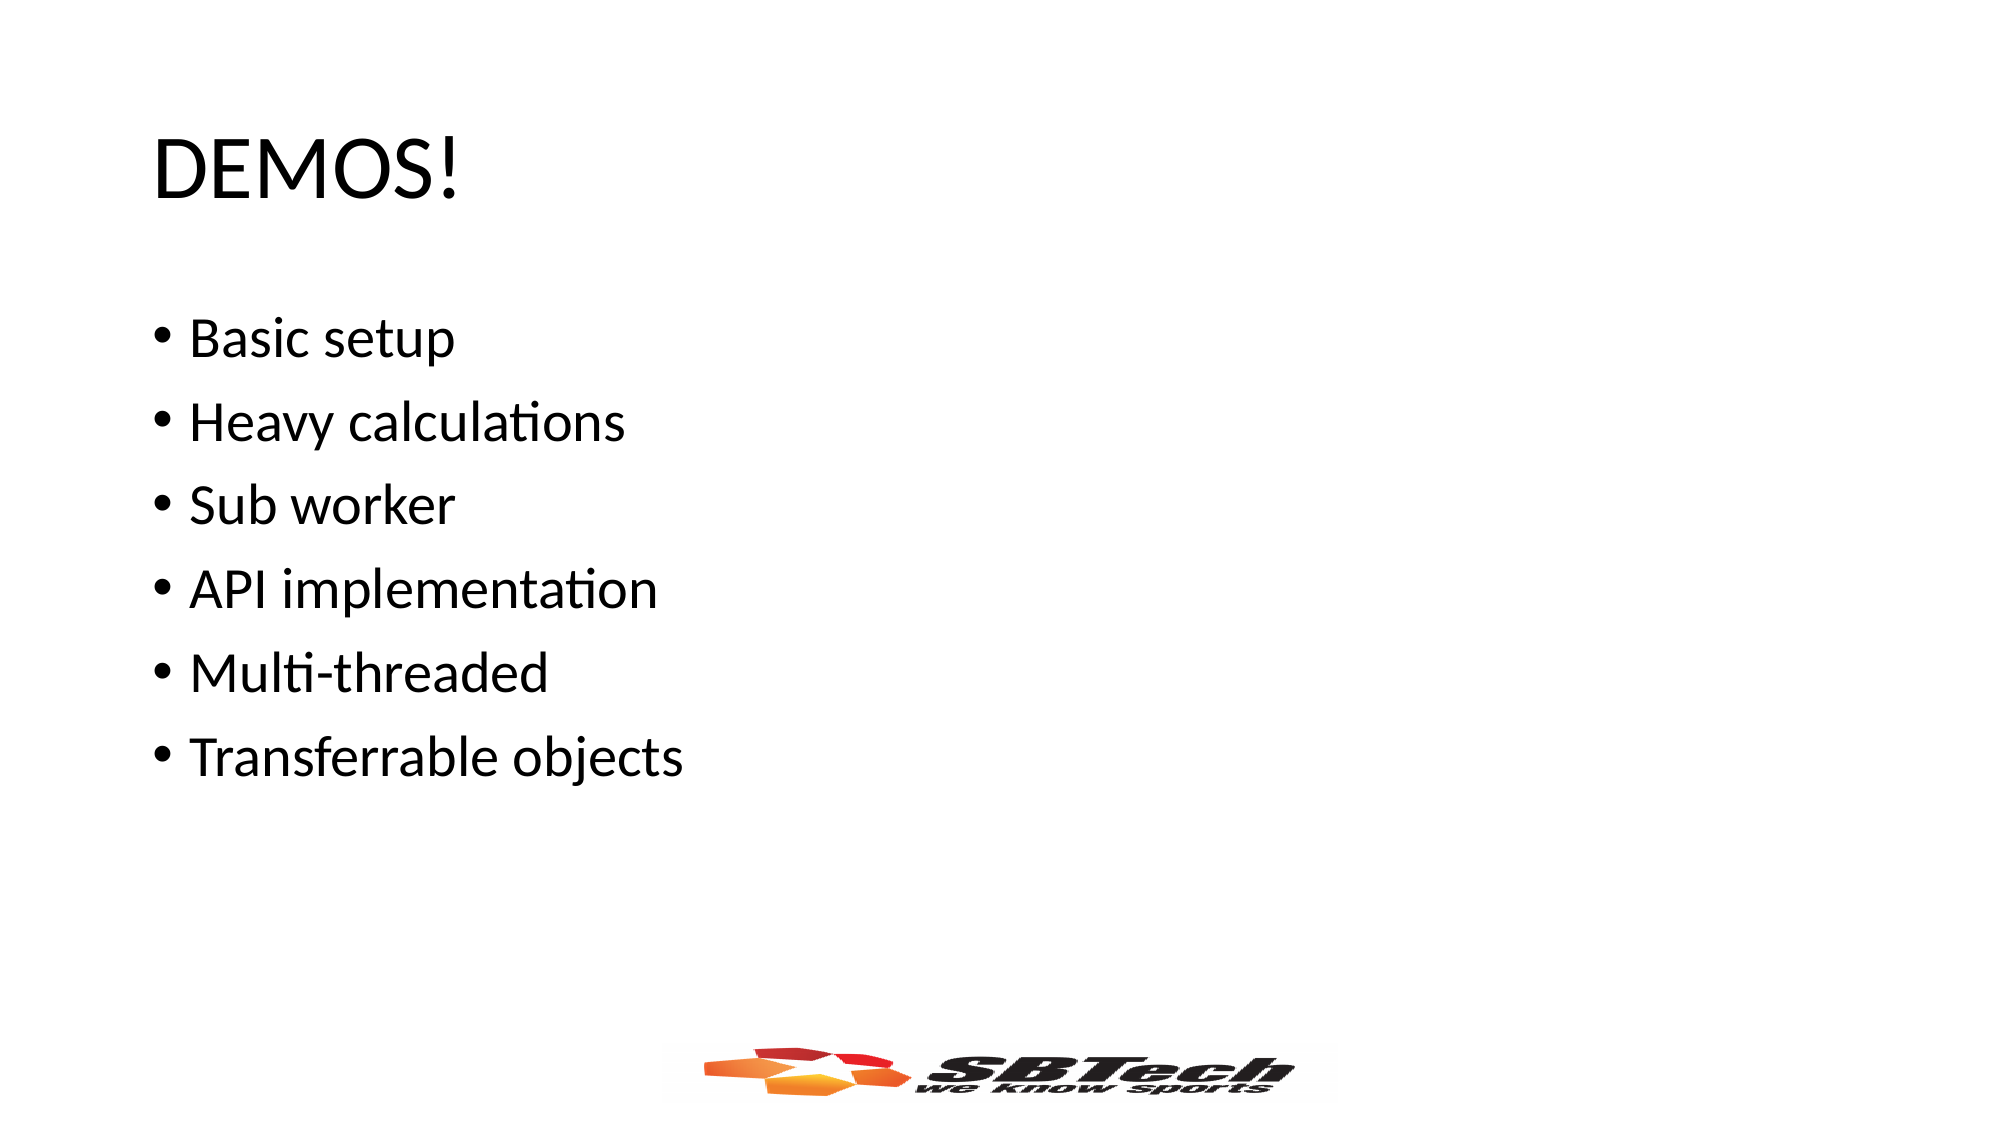

# DEMOS!
Basic setup
Heavy calculations
Sub worker
API implementation
Multi-threaded
Transferrable objects